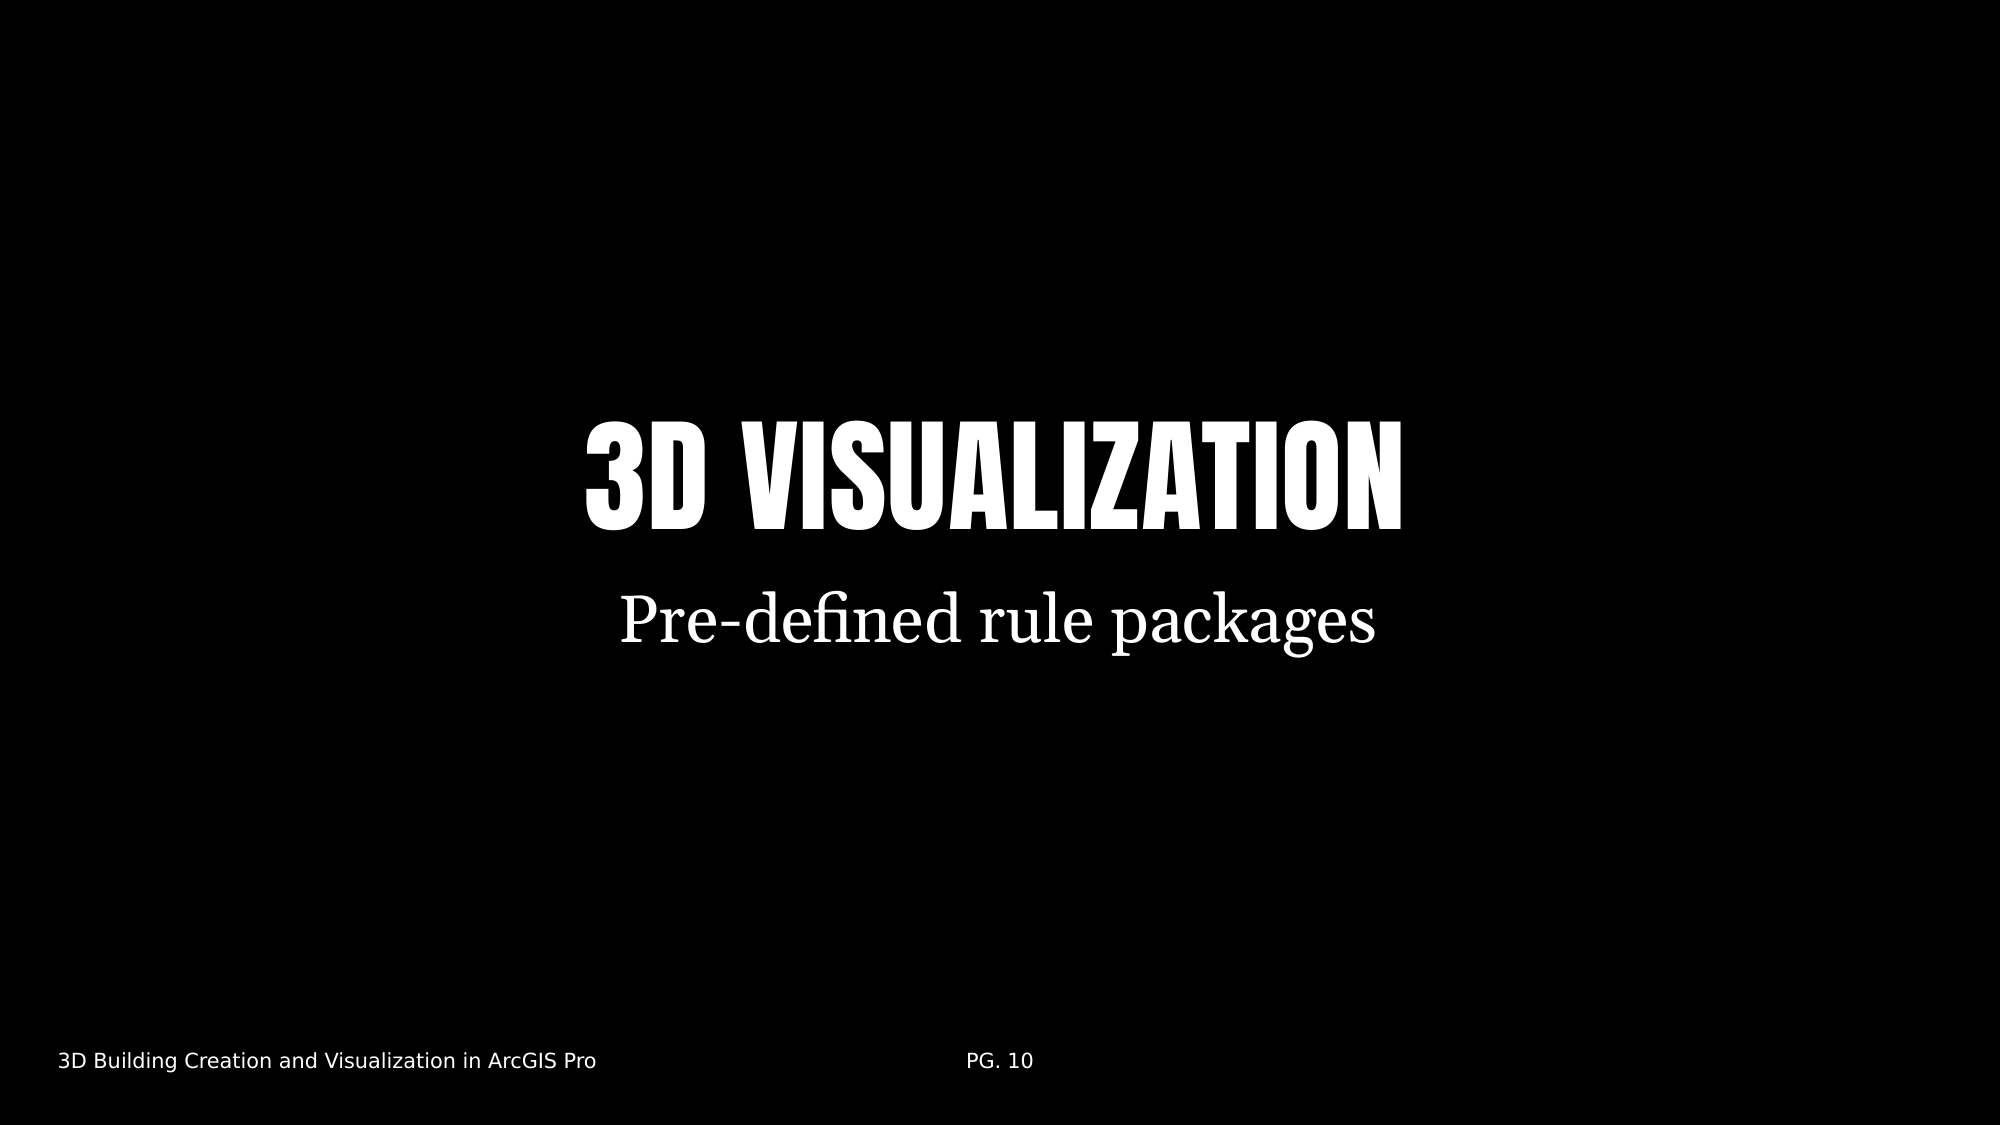

# 3D VISUALIZATION
Pre-defined rule packages
3D Building Creation and Visualization in ArcGIS Pro
PG. 10